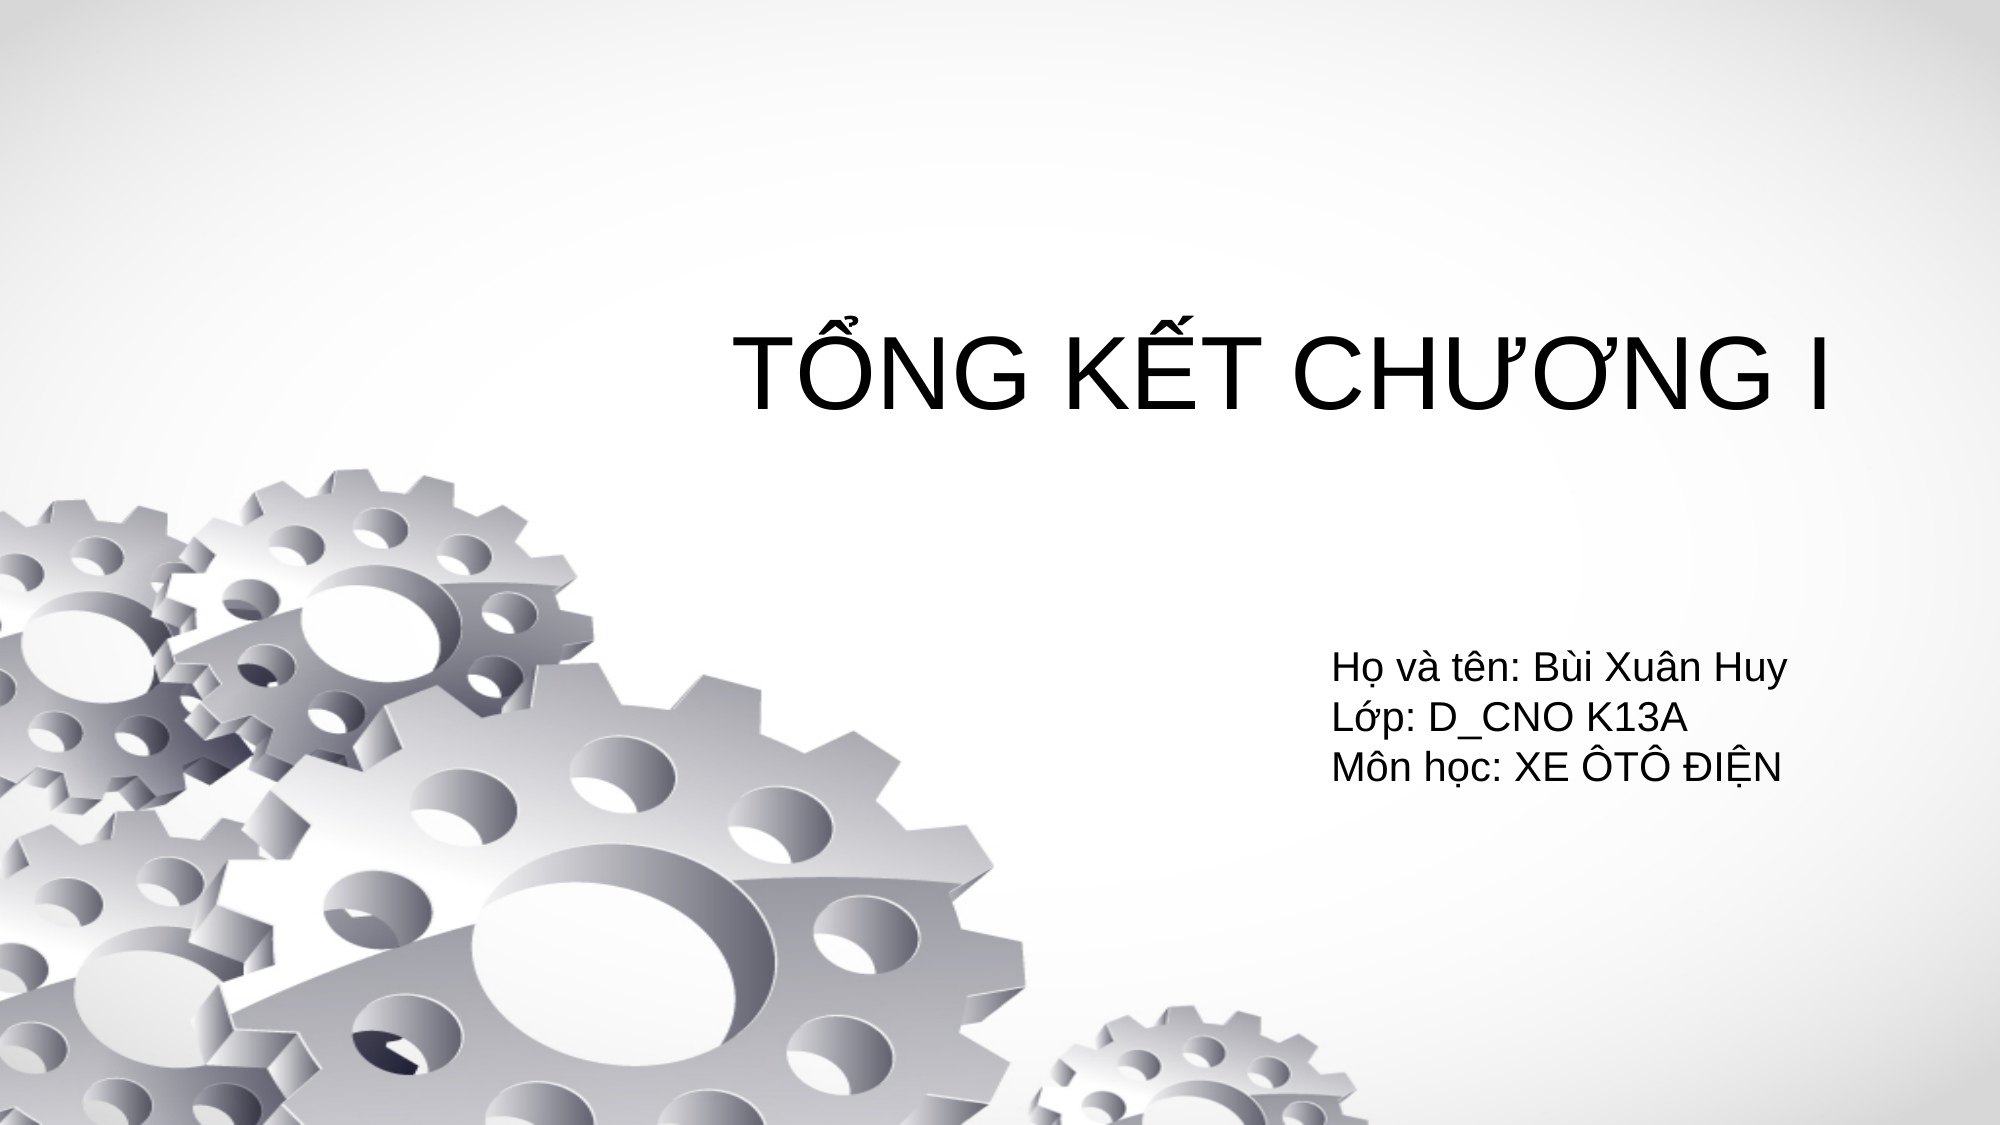

# TỔNG KẾT CHƯƠNG I
Họ và tên: Bùi Xuân Huy
Lớp: D_CNO K13A
Môn học: XE ÔTÔ ĐIỆN